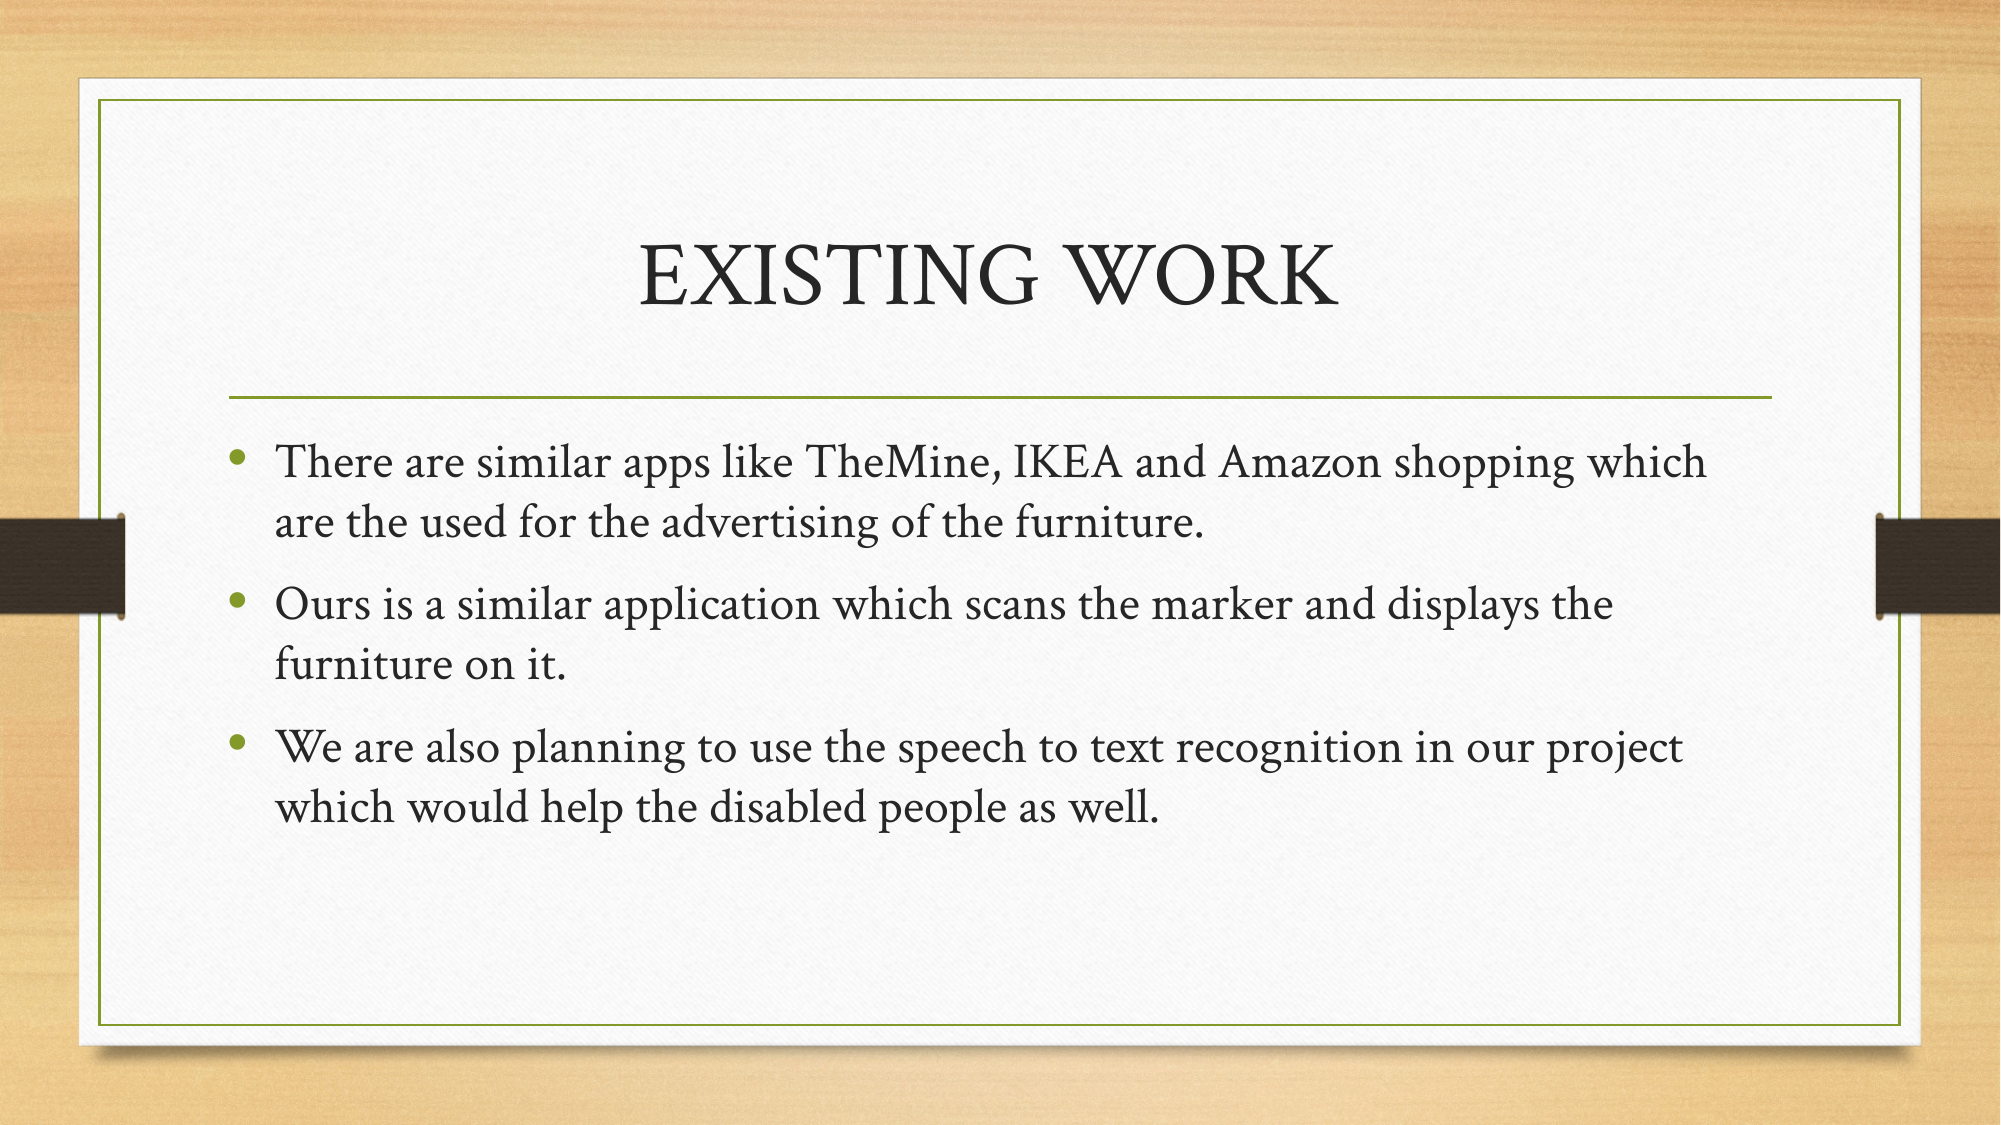

# EXISTING WORK
There are similar apps like TheMine, IKEA and Amazon shopping which are the used for the advertising of the furniture.
Ours is a similar application which scans the marker and displays the furniture on it.
We are also planning to use the speech to text recognition in our project which would help the disabled people as well.